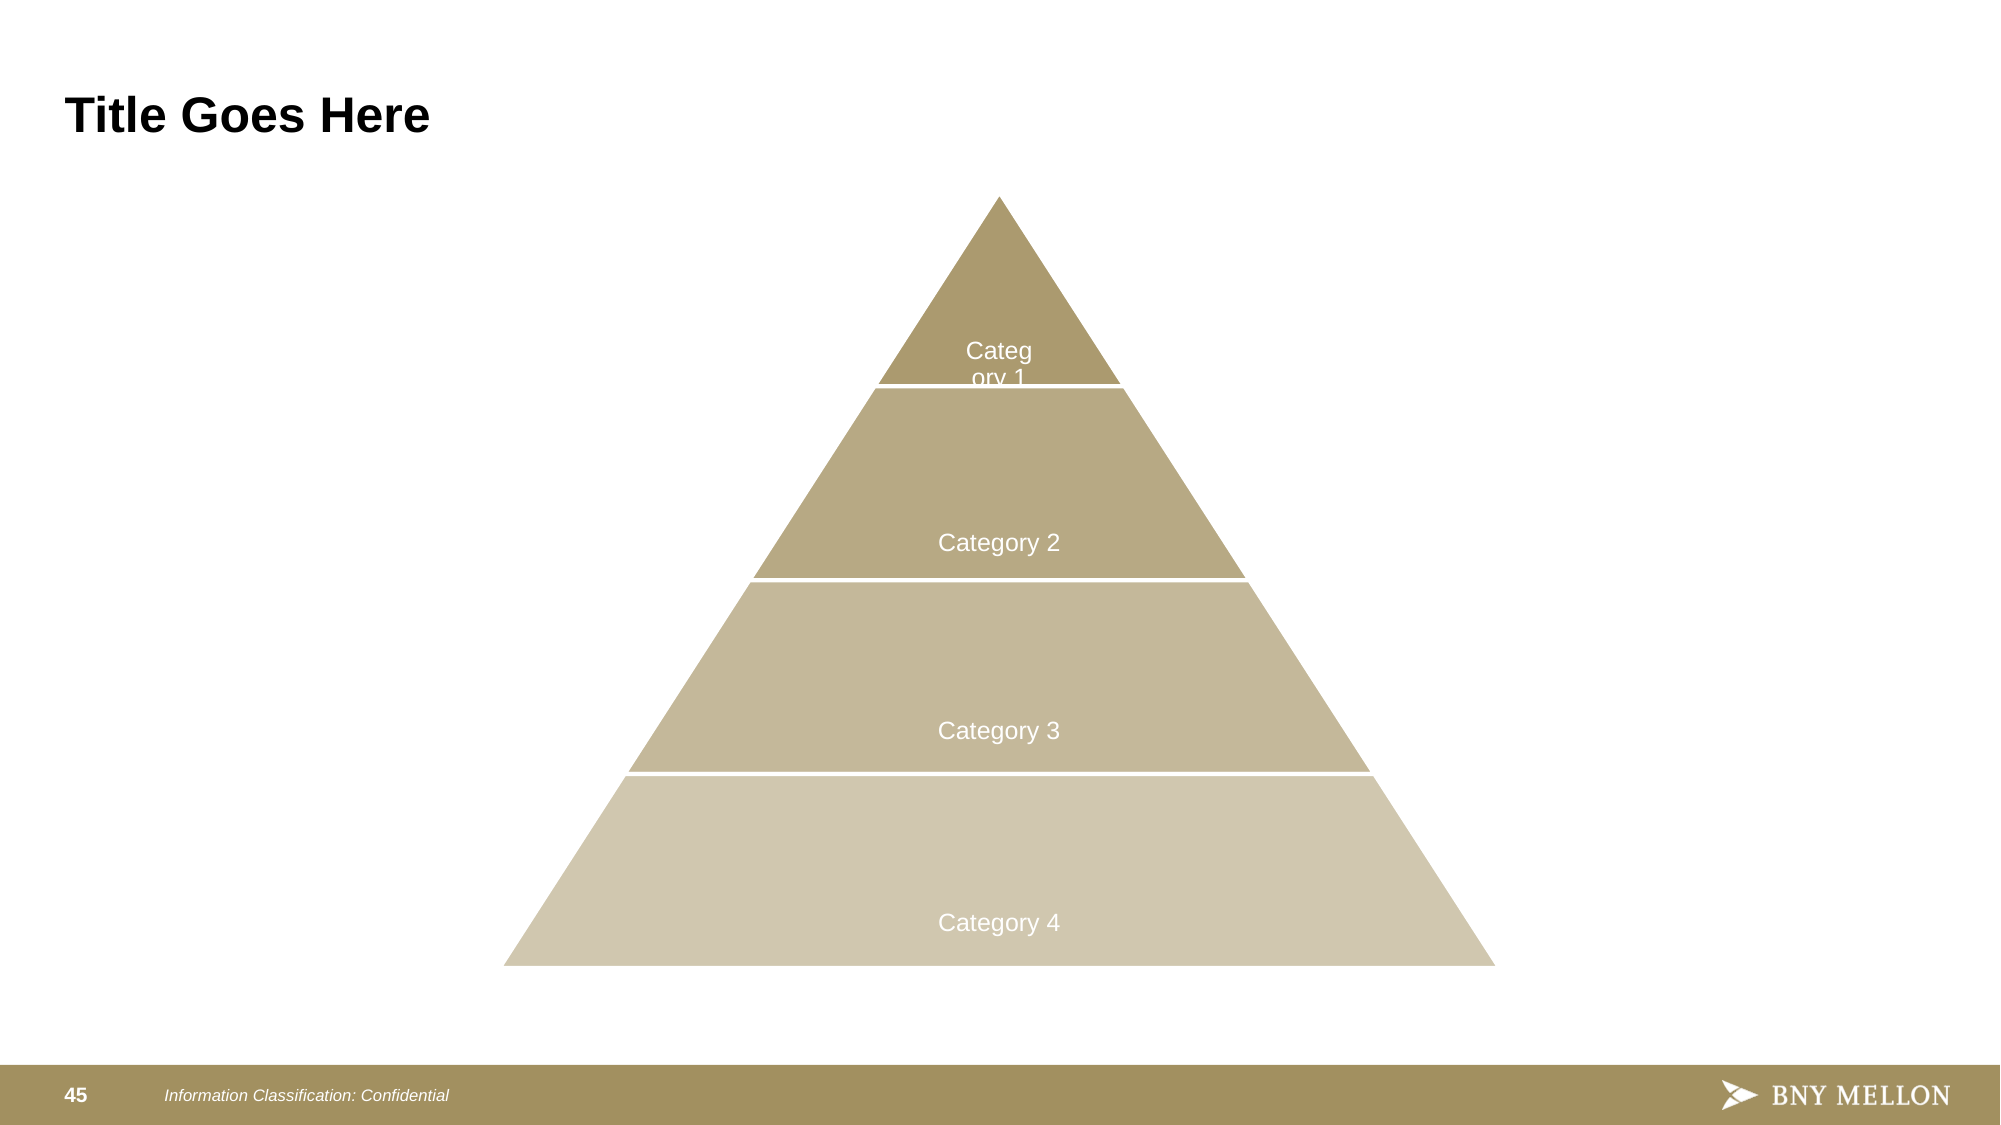

# Title Goes Here
Category 1
Category 2
Category 3
Category 4